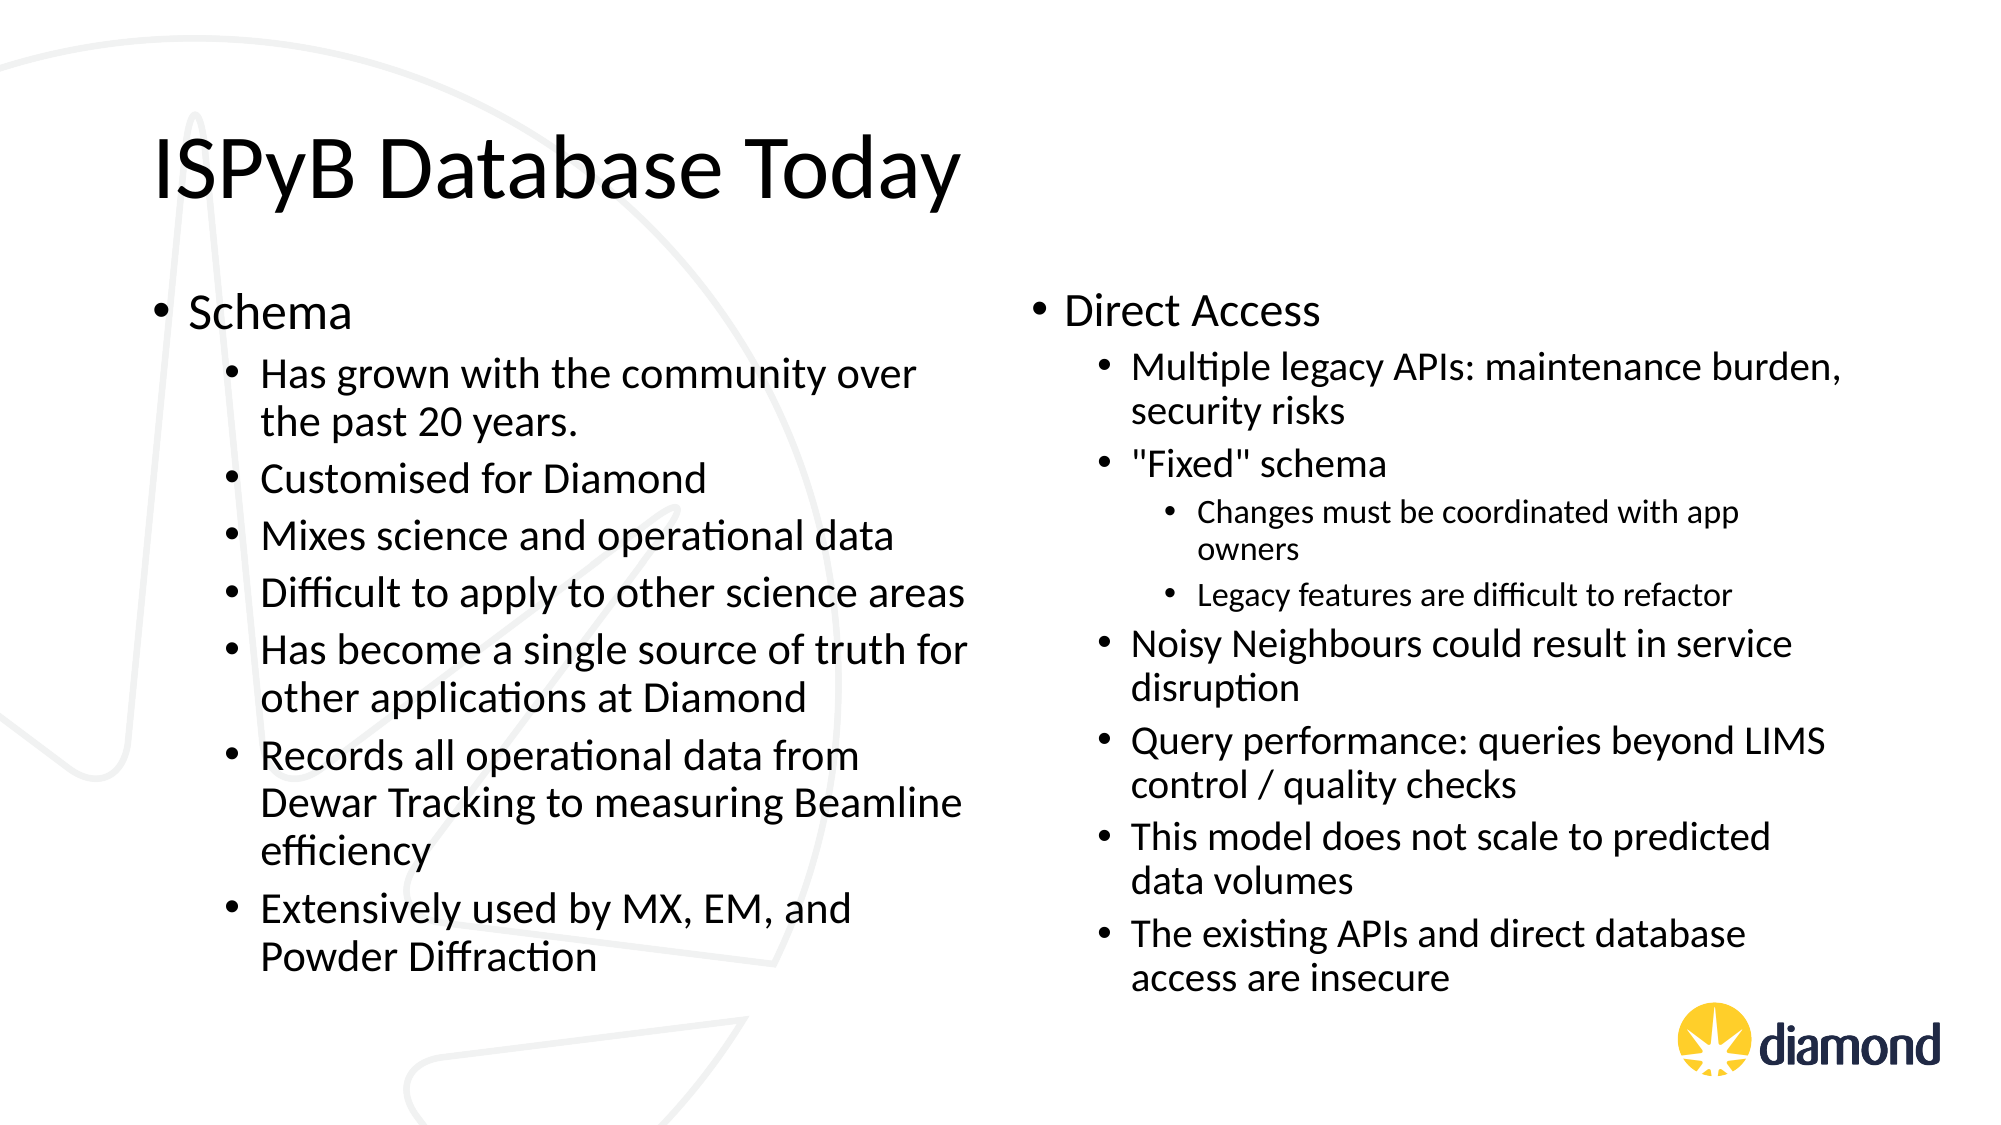

# ISPyB Database Today
Schema
Has grown with the community over the past 20 years.
Customised for Diamond
Mixes science and operational data
Difficult to apply to other science areas
Has become a single source of truth for other applications at Diamond
Records all operational data from Dewar Tracking to measuring Beamline efficiency
Extensively used by MX, EM, and Powder Diffraction

Direct Access
Multiple legacy APIs: maintenance burden, security risks
"Fixed" schema
Changes must be coordinated with app owners
Legacy features are difficult to refactor
Noisy Neighbours could result in service disruption
Query performance: queries beyond LIMS control / quality checks
This model does not scale to predicted data volumes
The existing APIs and direct database access are insecure